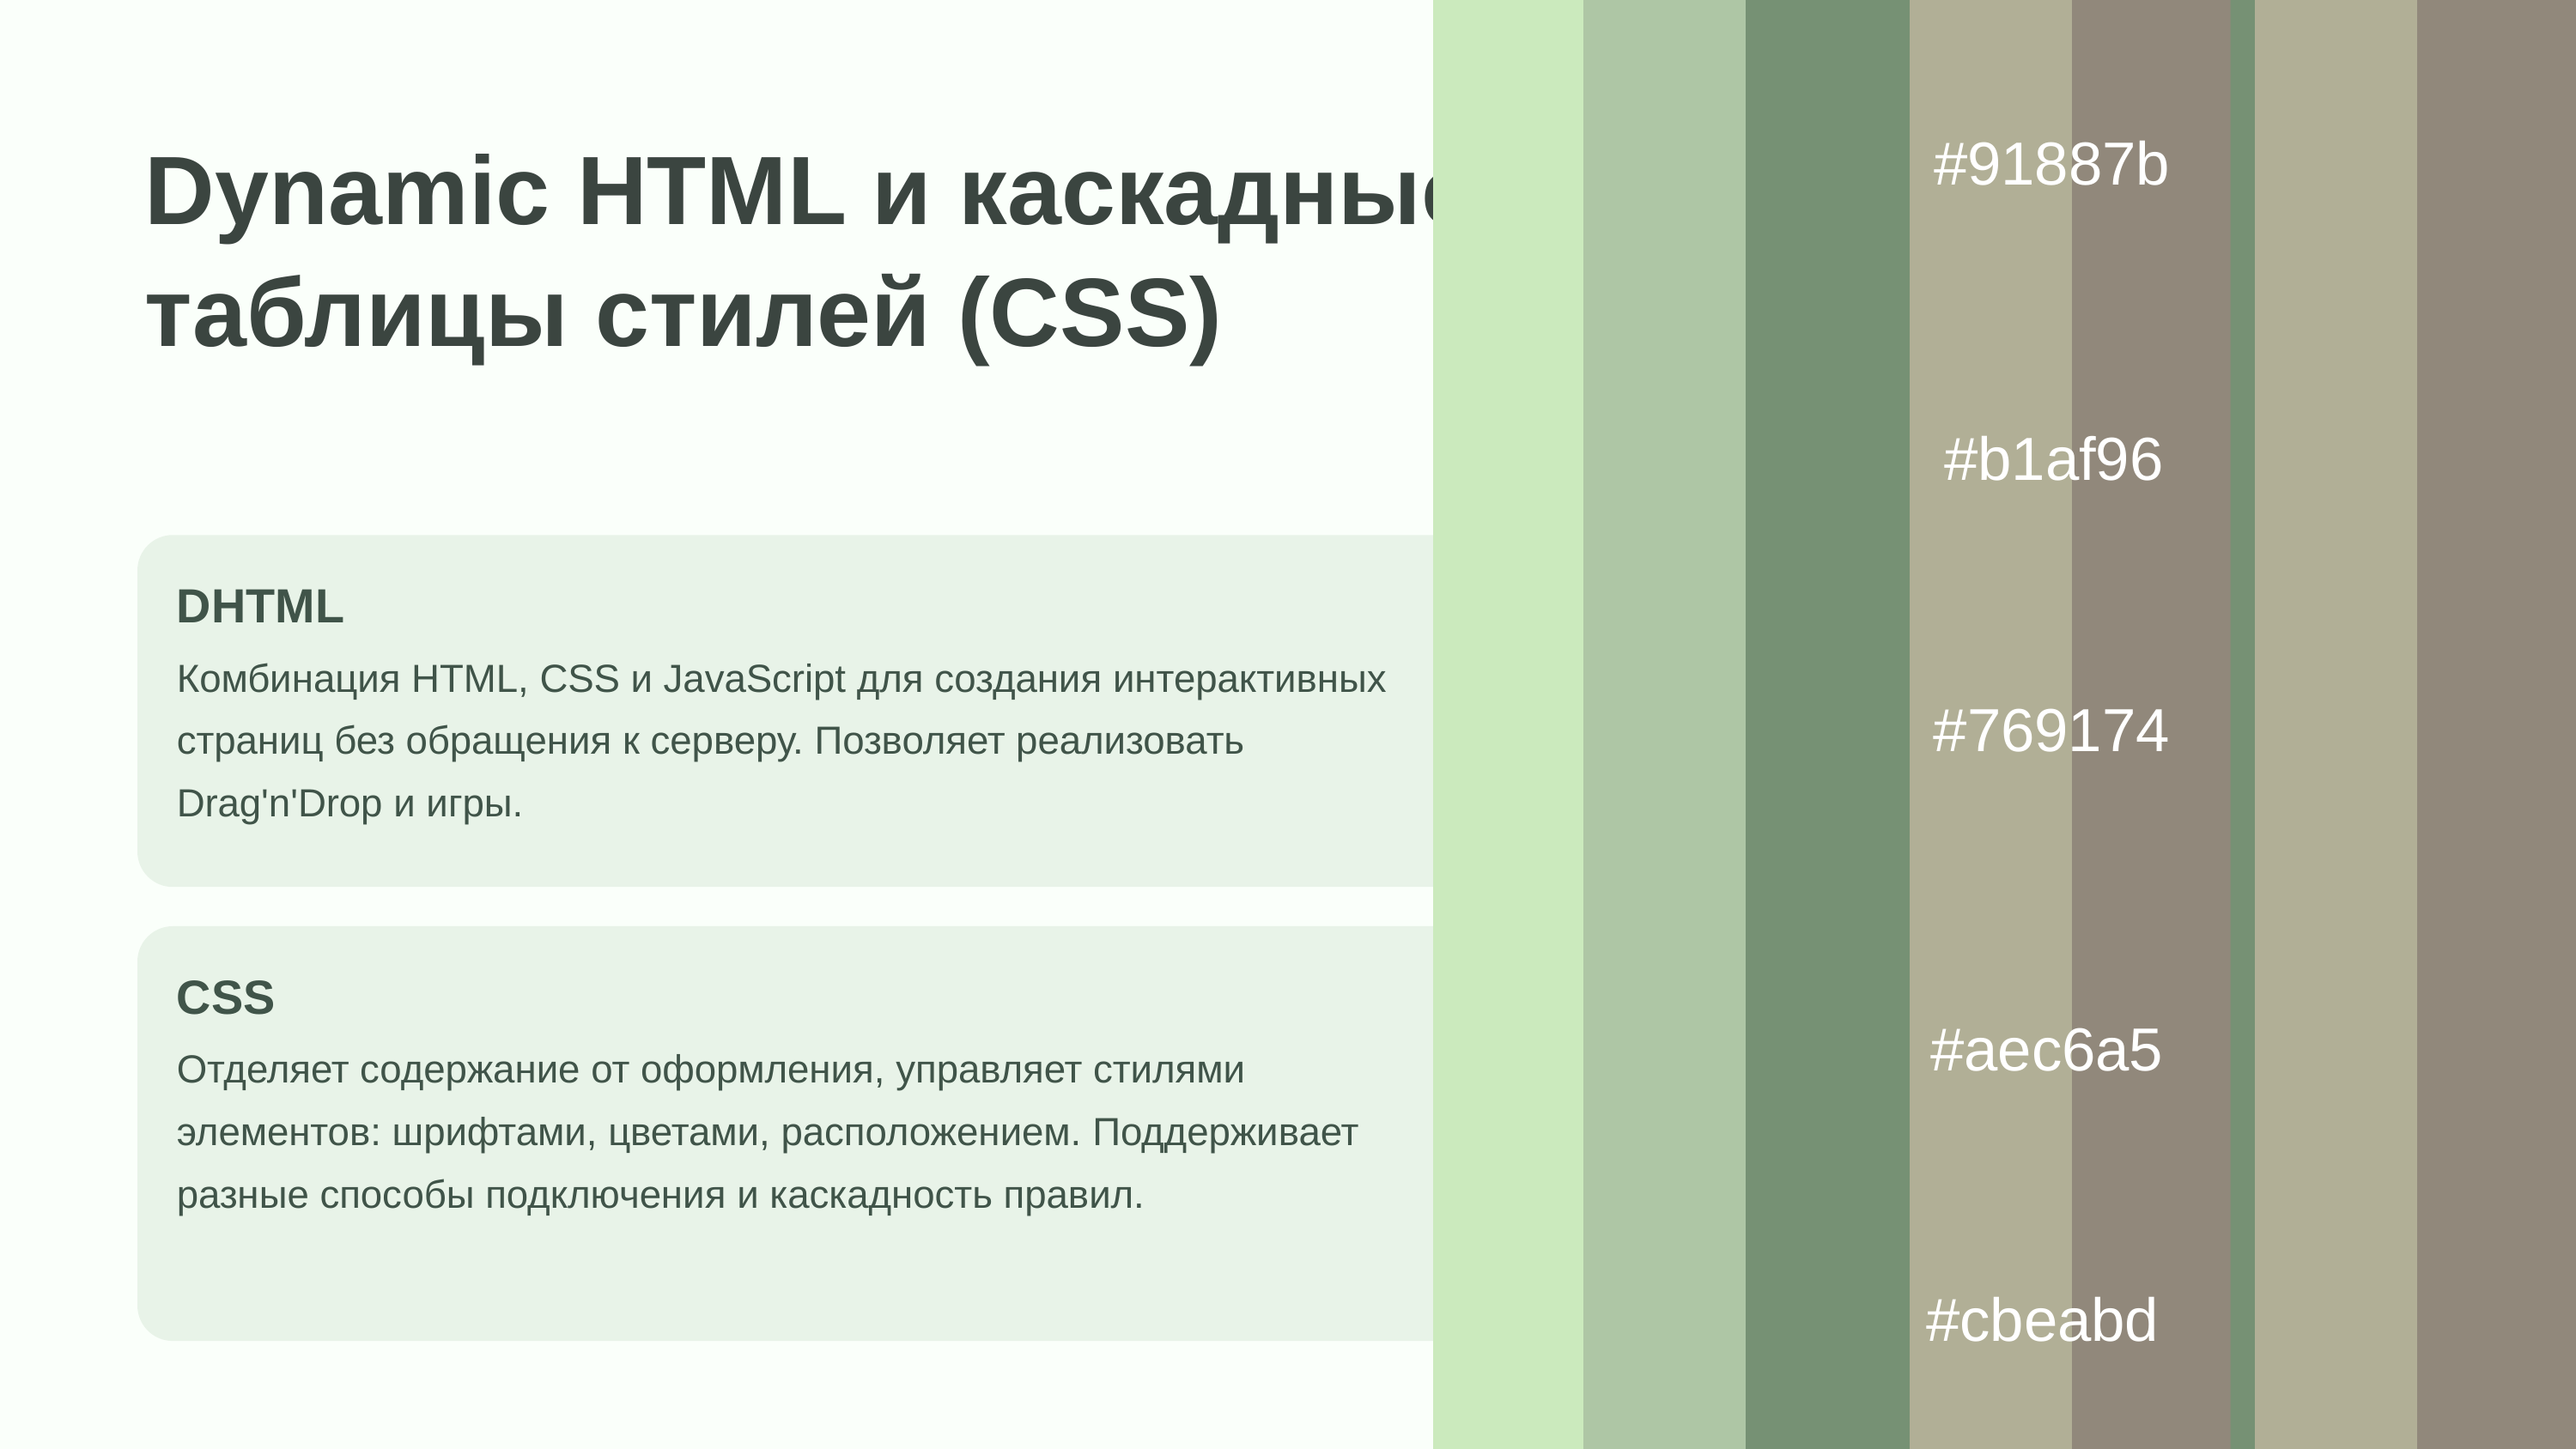

#91887b

Dynamic HTML и каскадные таблицы стилей (CSS)

#b1af96

DHTML

Комбинация HTML, CSS и JavaScript для создания интерактивных страниц без обращения к серверу. Позволяет реализовать Drag'n'Drop и игры.

#769174

CSS

#aec6a5

Отделяет содержание от оформления, управляет стилями элементов: шрифтами, цветами, расположением. Поддерживает разные способы подключения и каскадность правил.

#cbeabd